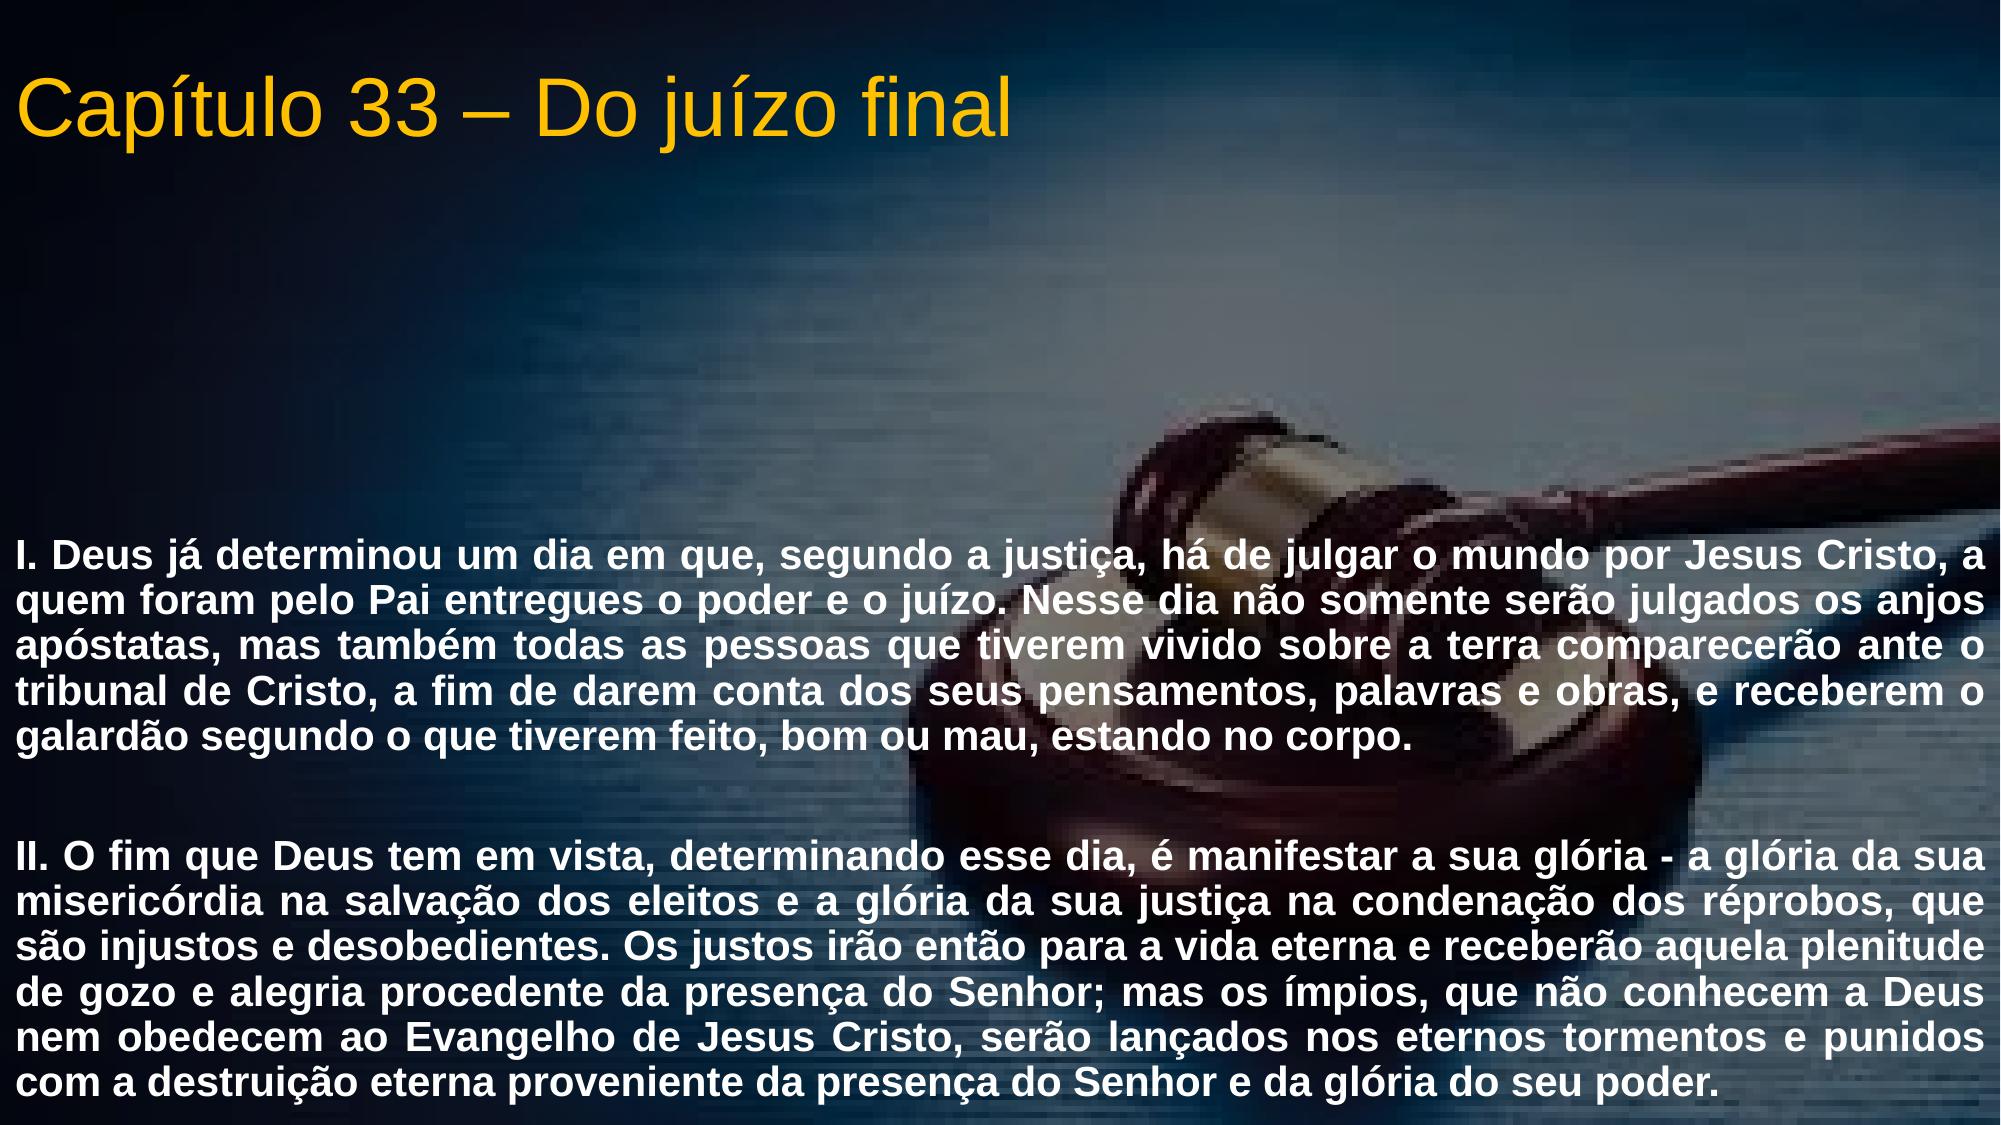

# Capítulo 33 – Do juízo final
I. Deus já determinou um dia em que, segundo a justiça, há de julgar o mundo por Jesus Cristo, a quem foram pelo Pai entregues o poder e o juízo. Nesse dia não somente serão julgados os anjos apóstatas, mas também todas as pessoas que tiverem vivido sobre a terra comparecerão ante o tribunal de Cristo, a fim de darem conta dos seus pensamentos, palavras e obras, e receberem o galardão segundo o que tiverem feito, bom ou mau, estando no corpo.

II. O fim que Deus tem em vista, determinando esse dia, é manifestar a sua glória - a glória da sua misericórdia na salvação dos eleitos e a glória da sua justiça na condenação dos réprobos, que são injustos e desobedientes. Os justos irão então para a vida eterna e receberão aquela plenitude de gozo e alegria procedente da presença do Senhor; mas os ímpios, que não conhecem a Deus nem obedecem ao Evangelho de Jesus Cristo, serão lançados nos eternos tormentos e punidos com a destruição eterna proveniente da presença do Senhor e da glória do seu poder.